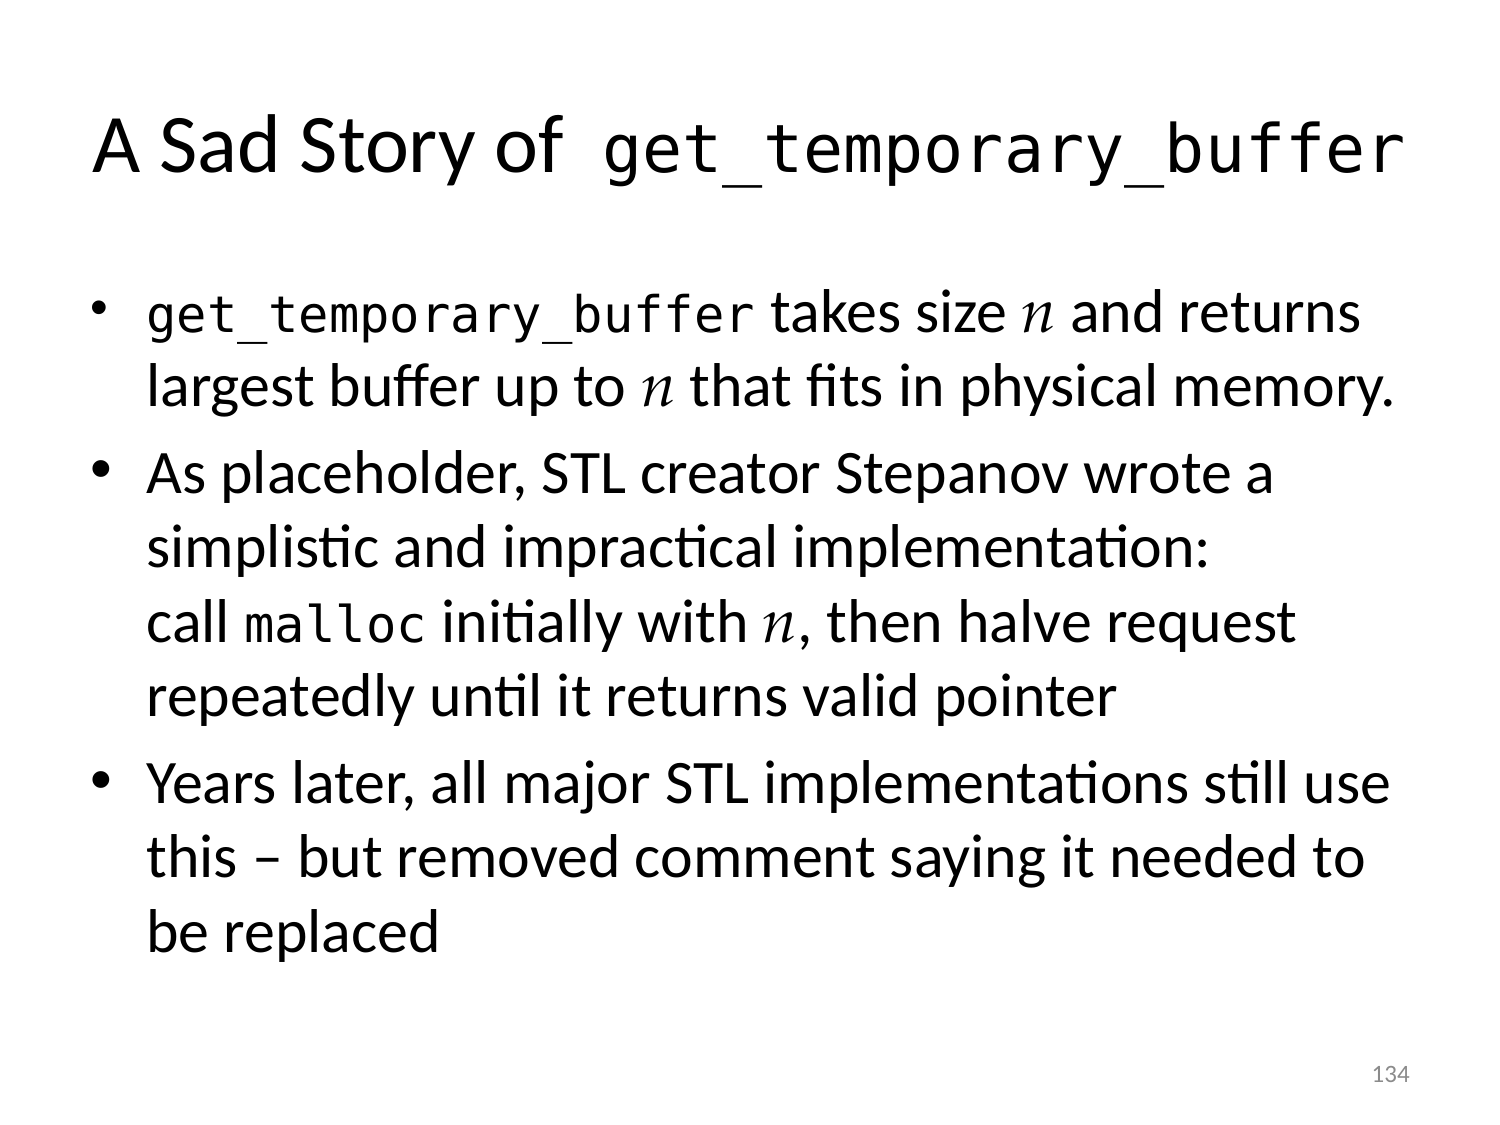

# A Sad Story of  get_temporary_buffer
get_temporary_buffer takes size n and returns largest buffer up to n that fits in physical memory.
As placeholder, STL creator Stepanov wrote a simplistic and impractical implementation:
call malloc initially with n, then halve request repeatedly until it returns valid pointer
Years later, all major STL implementations still use this – but removed comment saying it needed to be replaced
134